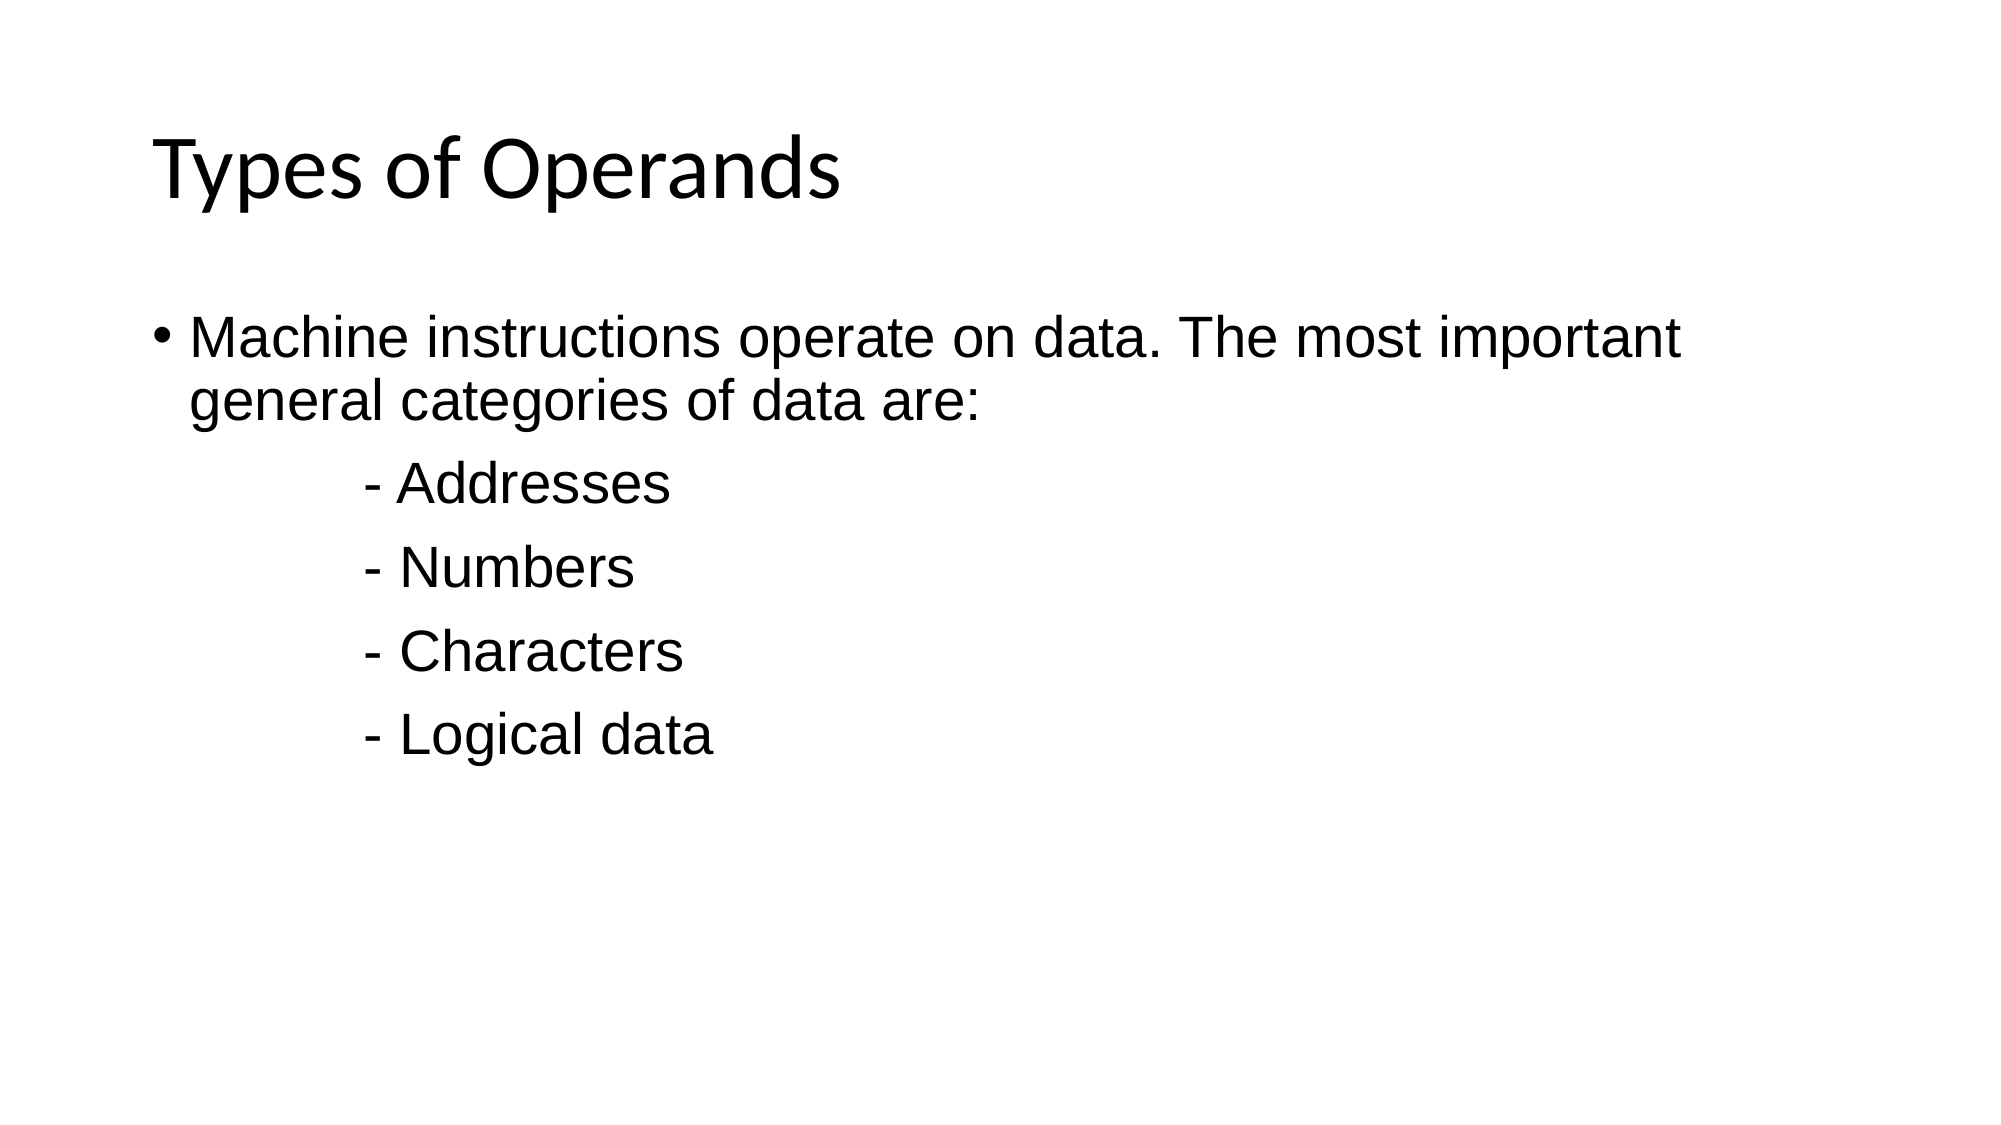

# Types of Operands
Machine instructions operate on data. The most important general categories of data are:
             - Addresses
             - Numbers
             - Characters
             - Logical data